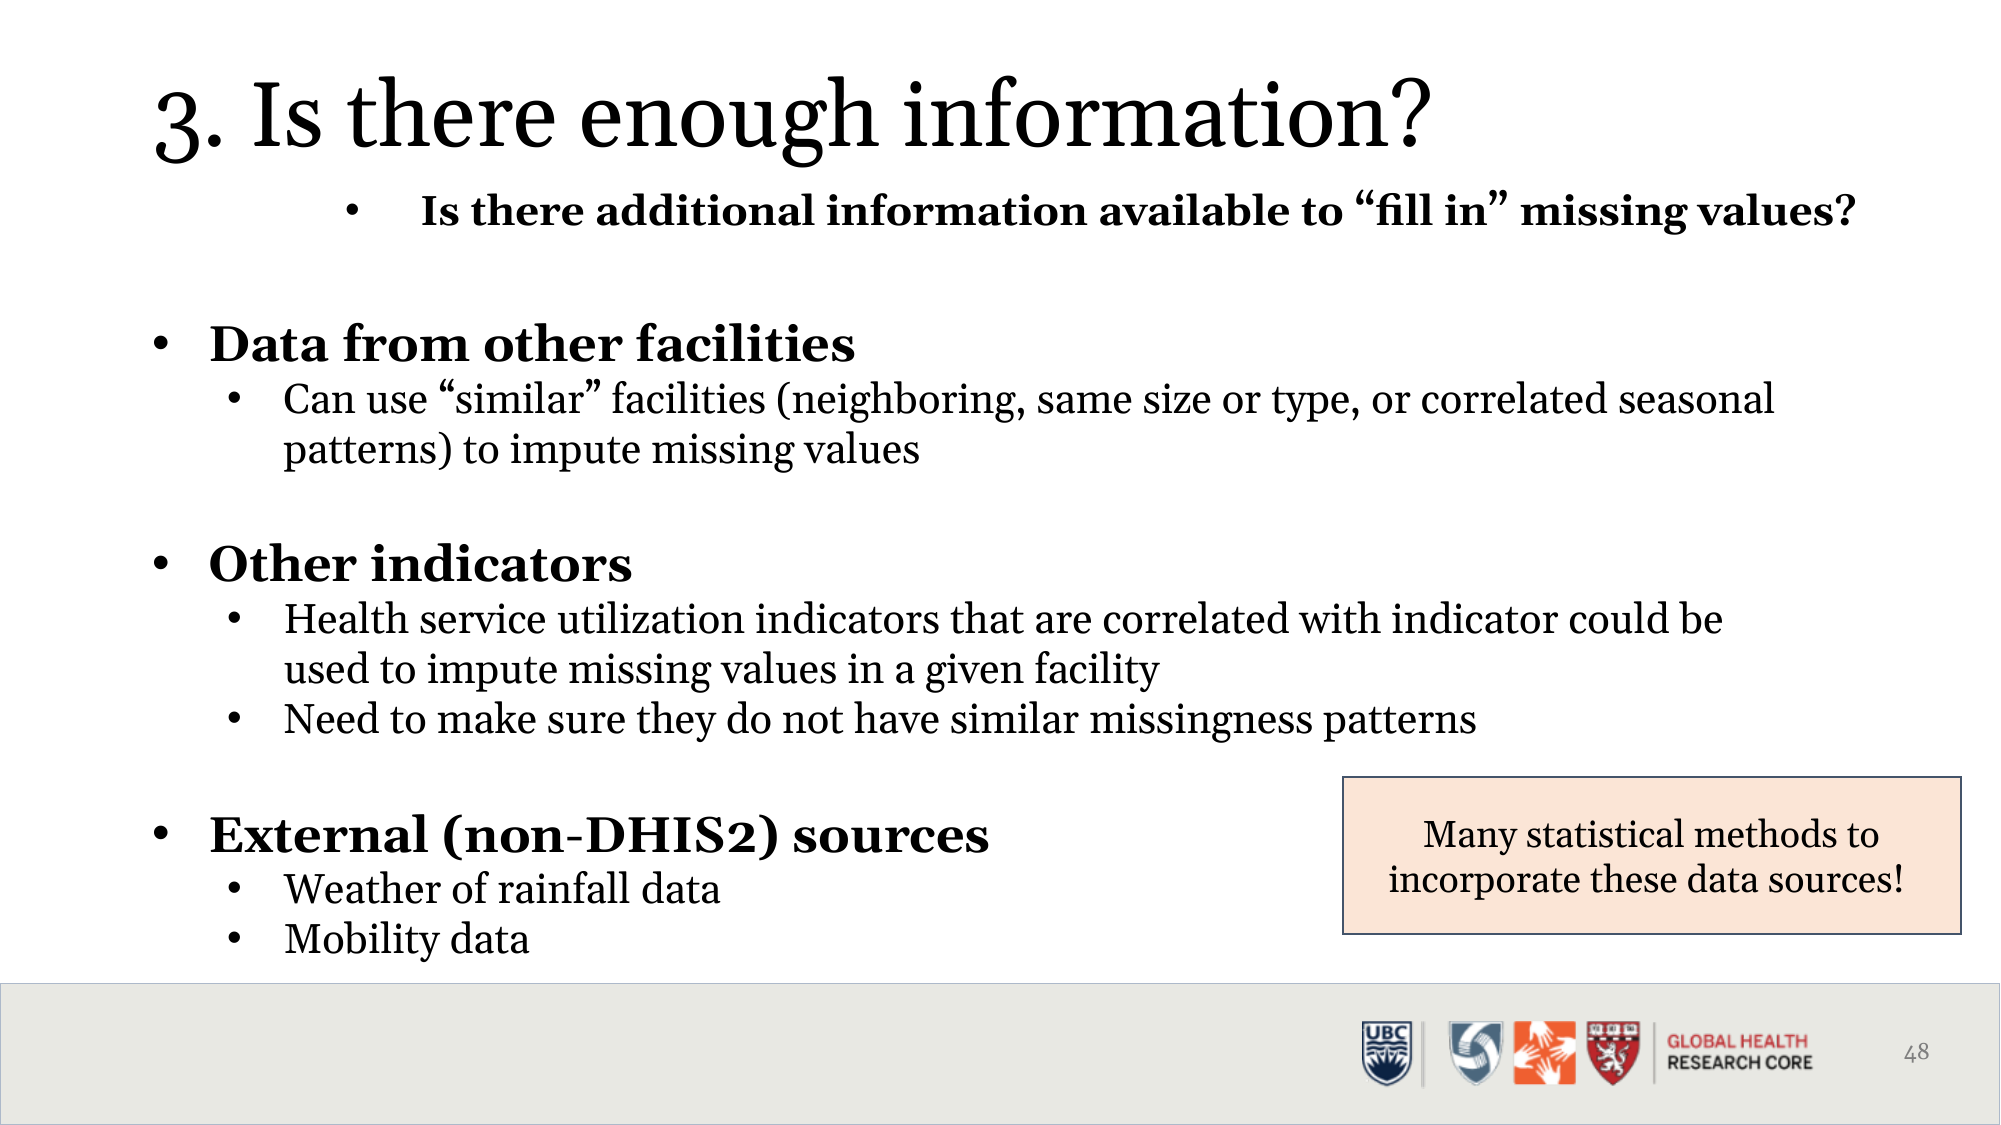

3. Is there enough information?
Is there additional information available to “fill in” missing values?
Data from other facilities
Can use “similar” facilities (neighboring, same size or type, or correlated seasonal patterns) to impute missing values

Other indicators
Health service utilization indicators that are correlated with indicator could be used to impute missing values in a given facility
Need to make sure they do not have similar missingness patterns

External (non-DHIS2) sources
Weather of rainfall data
Mobility data

Many statistical methods to incorporate these data sources!